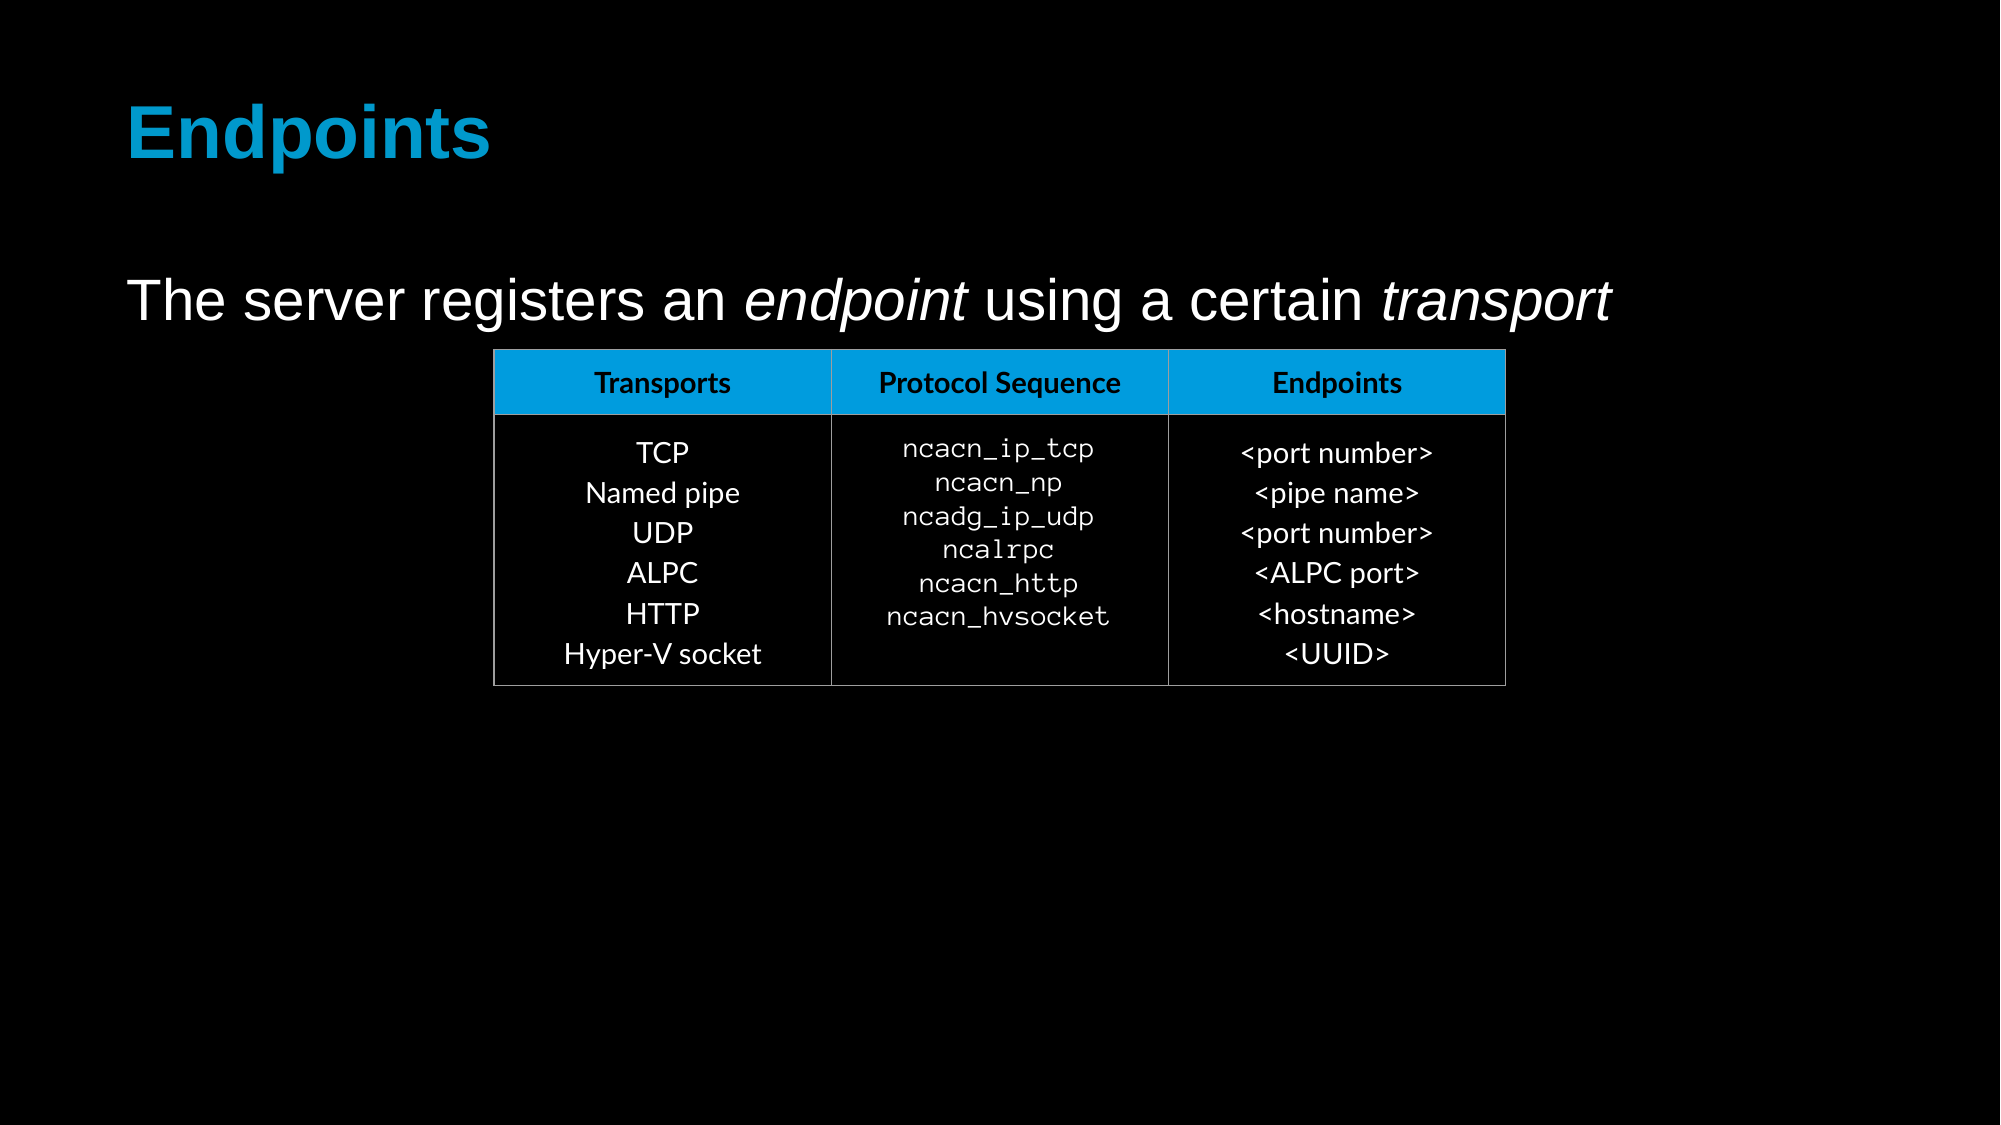

# Endpoints
The server registers an endpoint using a certain transport

| Transports | Protocol Sequence | Endpoints |
| --- | --- | --- |
| TCP Named pipe UDP ALPC HTTP Hyper-V socket | ncacn\_ip\_tcp ncacn\_np ncadg\_ip\_udp ncalrpc ncacn\_http ncacn\_hvsocket | <port number> <pipe name> <port number> <ALPC port> <hostname> <UUID> |